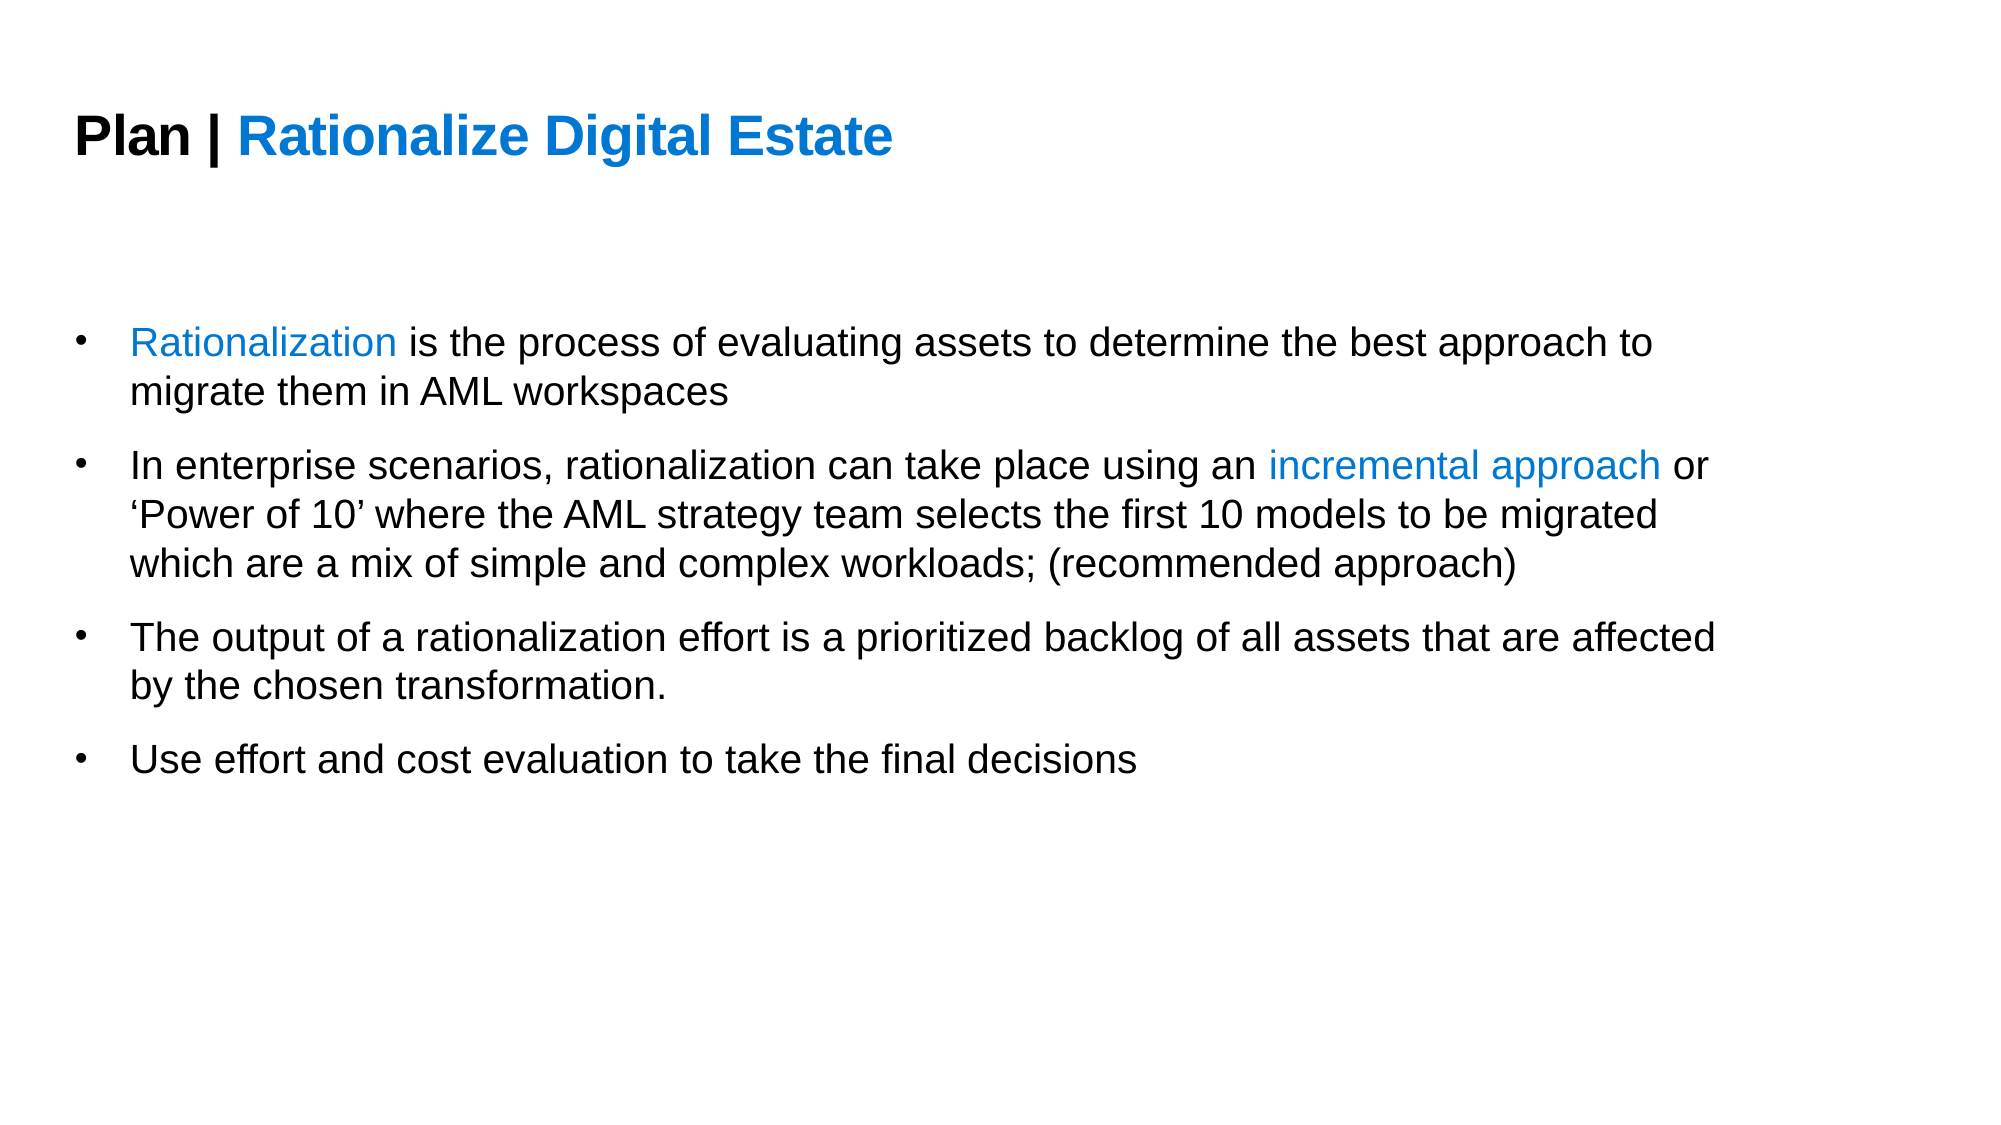

# Plan | Rationalize Digital Estate
Rationalization is the process of evaluating assets to determine the best approach to migrate them in AML workspaces
In enterprise scenarios, rationalization can take place using an incremental approach or ‘Power of 10’ where the AML strategy team selects the first 10 models to be migrated which are a mix of simple and complex workloads; (recommended approach)
The output of a rationalization effort is a prioritized backlog of all assets that are affected by the chosen transformation.
Use effort and cost evaluation to take the final decisions